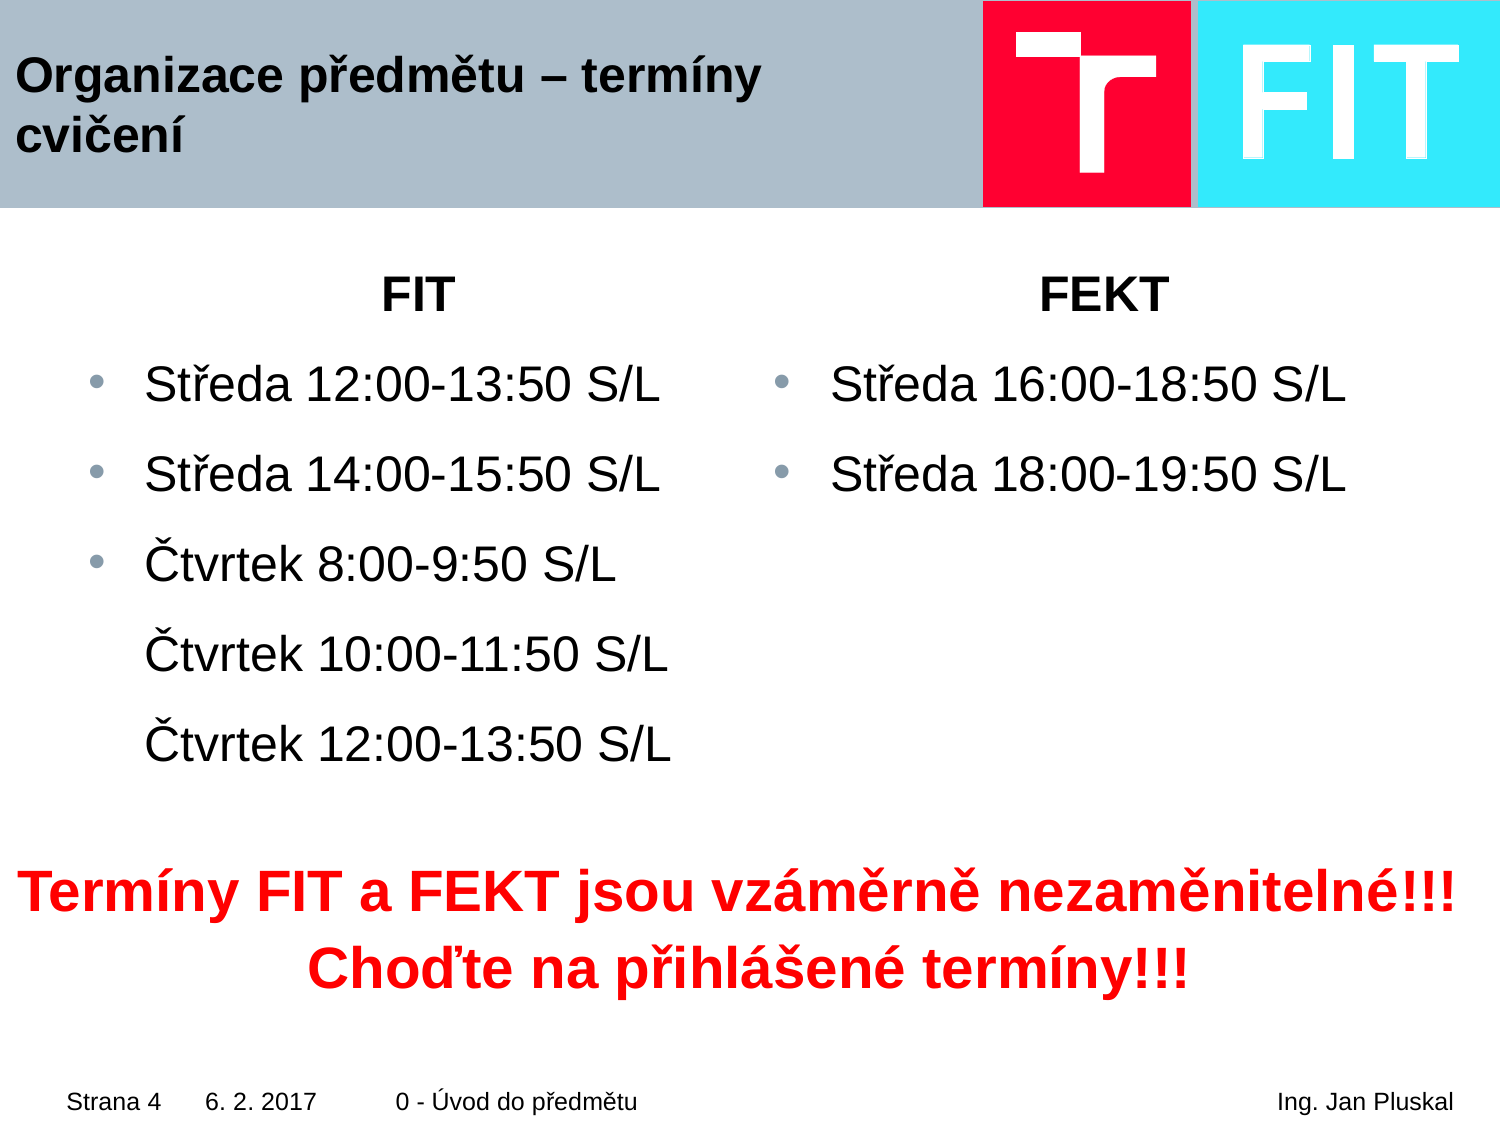

# Organizace předmětu – termíny  cvičení
FIT
Středa 12:00-13:50 S/L
Středa 14:00-15:50 S/L
Čtvrtek 8:00-9:50 S/L Čtvrtek 10:00-11:50 S/L Čtvrtek 12:00-13:50 S/L

FEKT
Středa 16:00-18:50 S/L
Středa 18:00-19:50 S/L

Termíny FIT a FEKT jsou vzáměrně nezaměnitelné!!!
Choďte na přihlášené termíny!!!